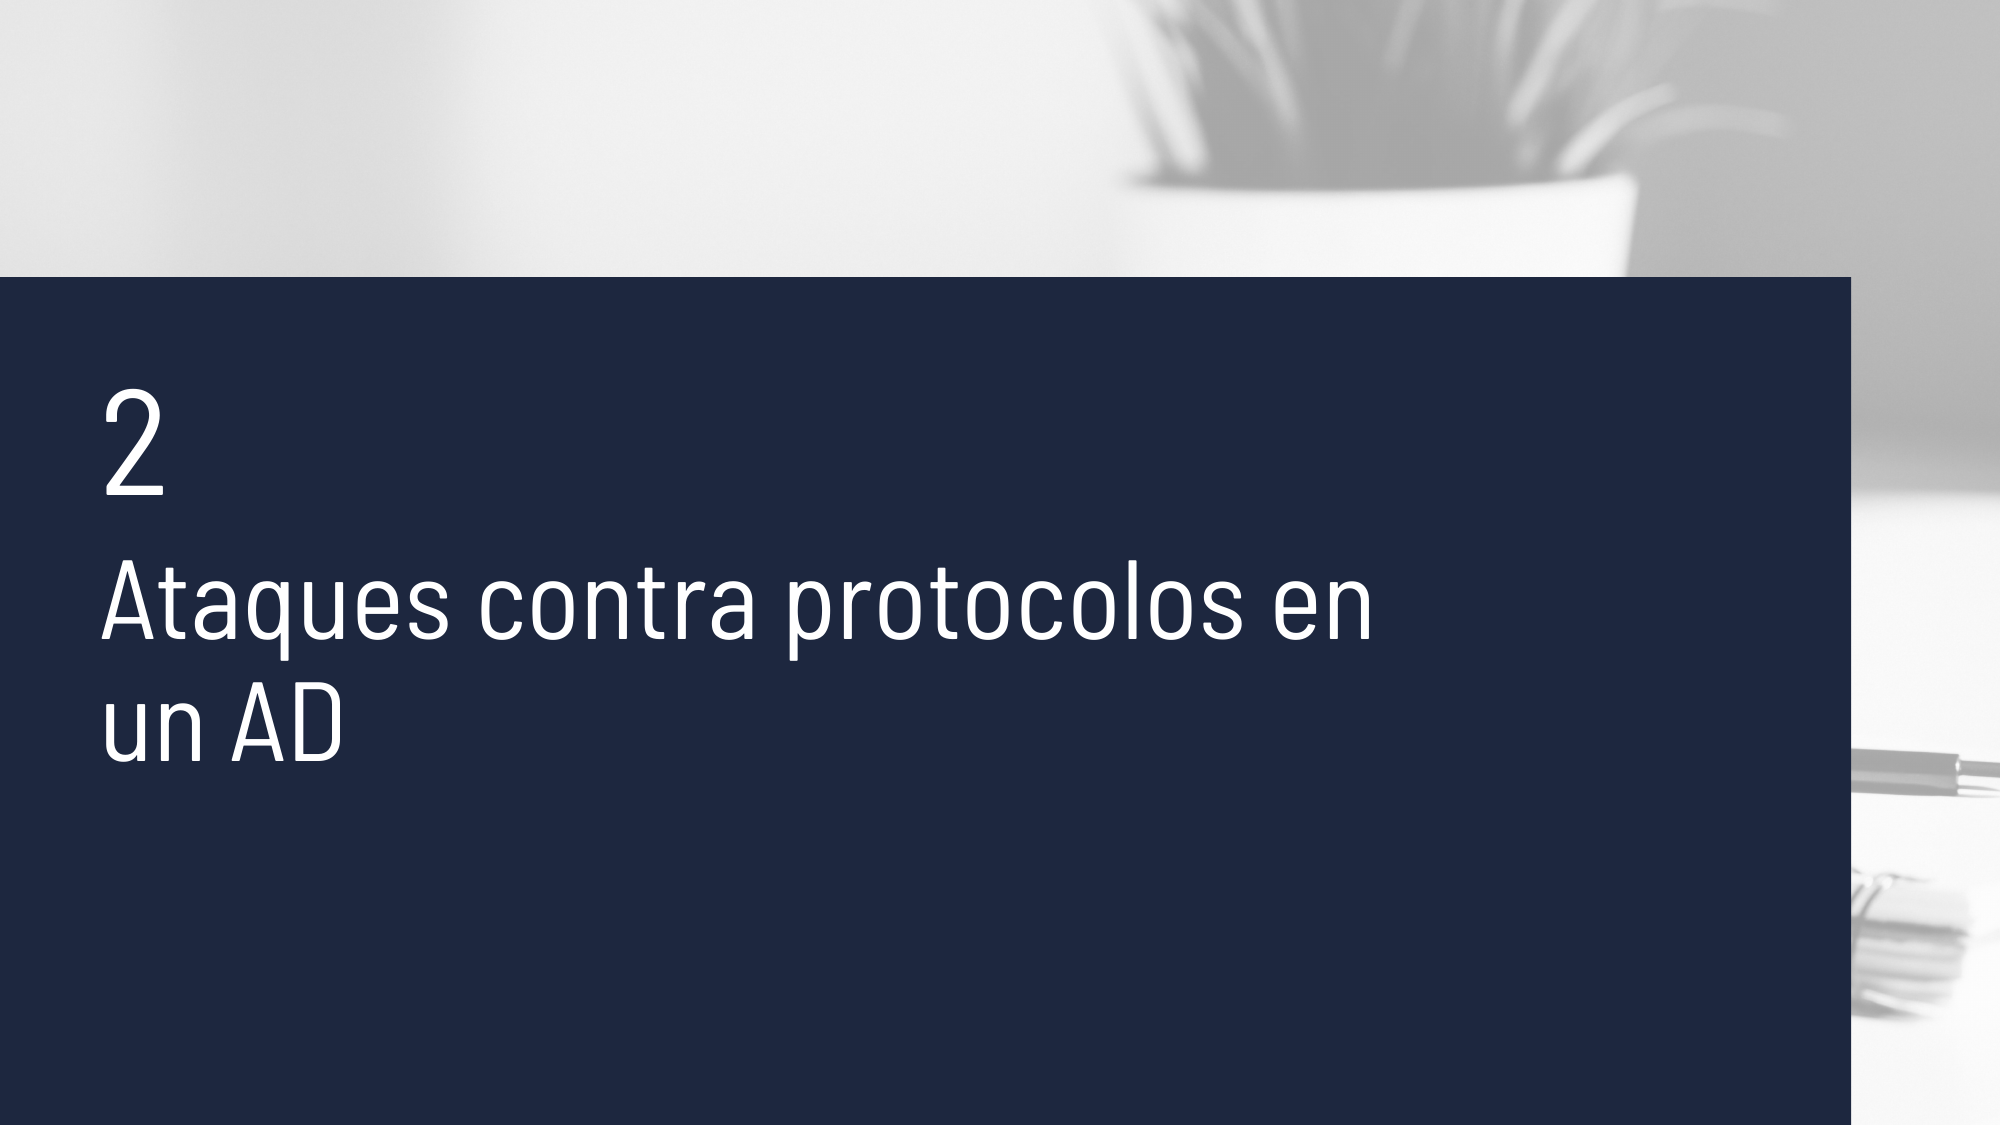

2
Ataques contra protocolos en un AD
9